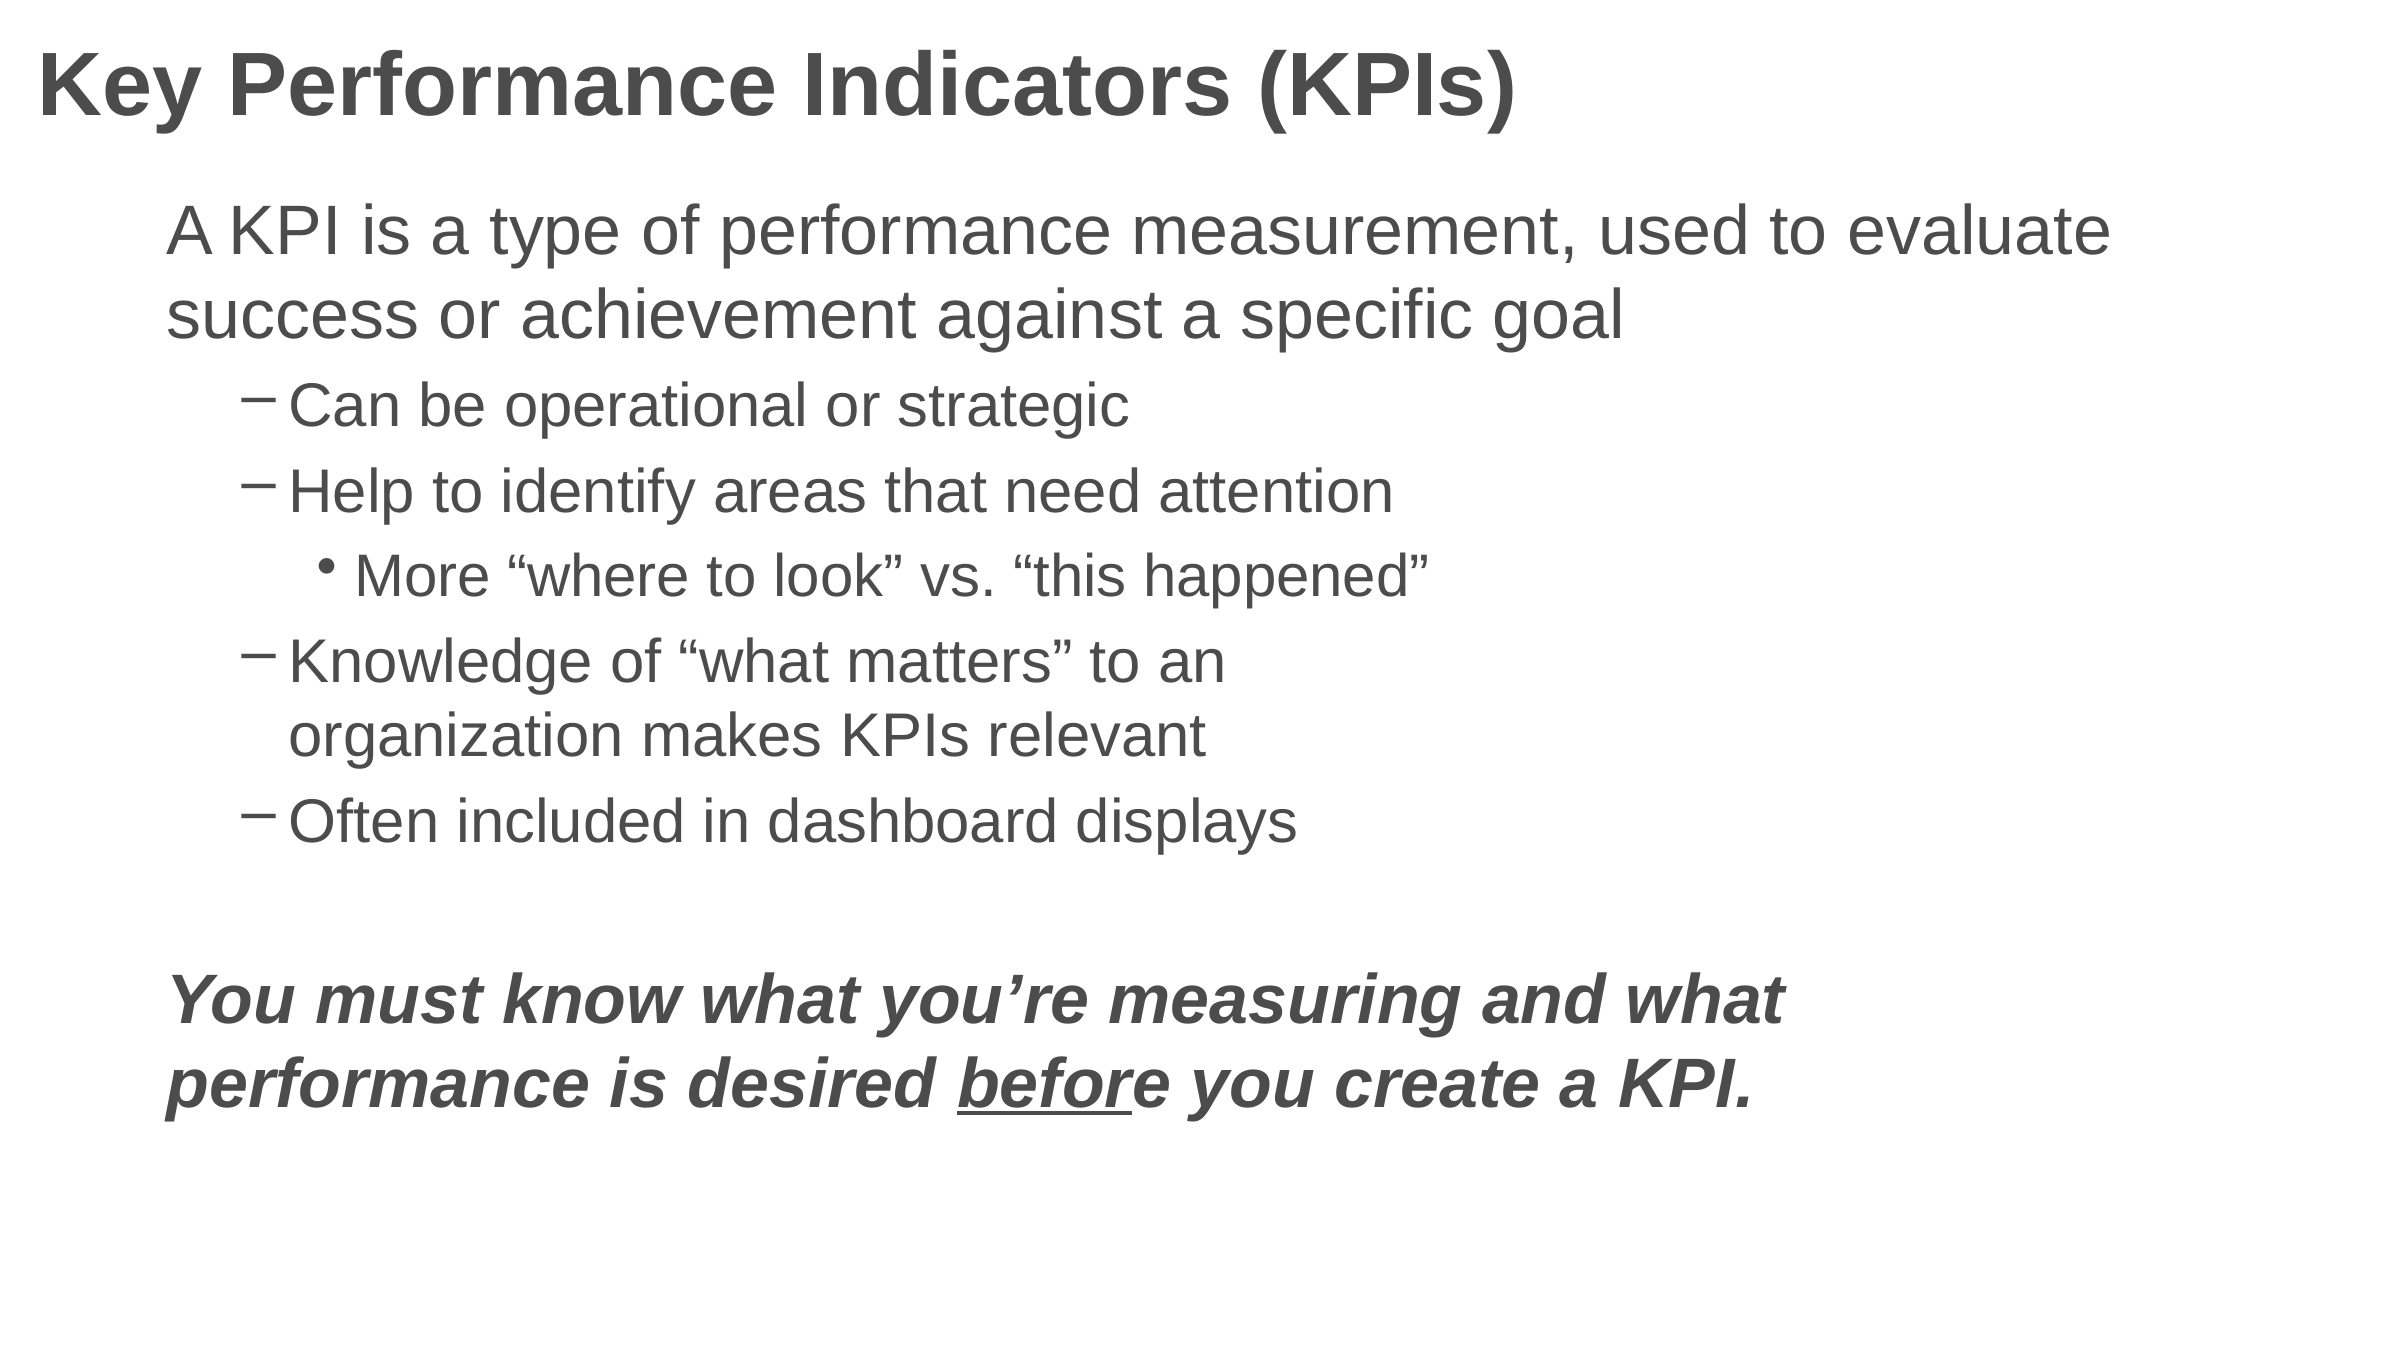

Key Performance Indicators (KPIs)
A KPI is a type of performance measurement, used to evaluate success or achievement against a specific goal
Can be operational or strategic
Help to identify areas that need attention
More “where to look” vs. “this happened”
Knowledge of “what matters” to an
organization makes KPIs relevant
Often included in dashboard displays
You must know what you’re measuring and what performance is desired before you create a KPI.